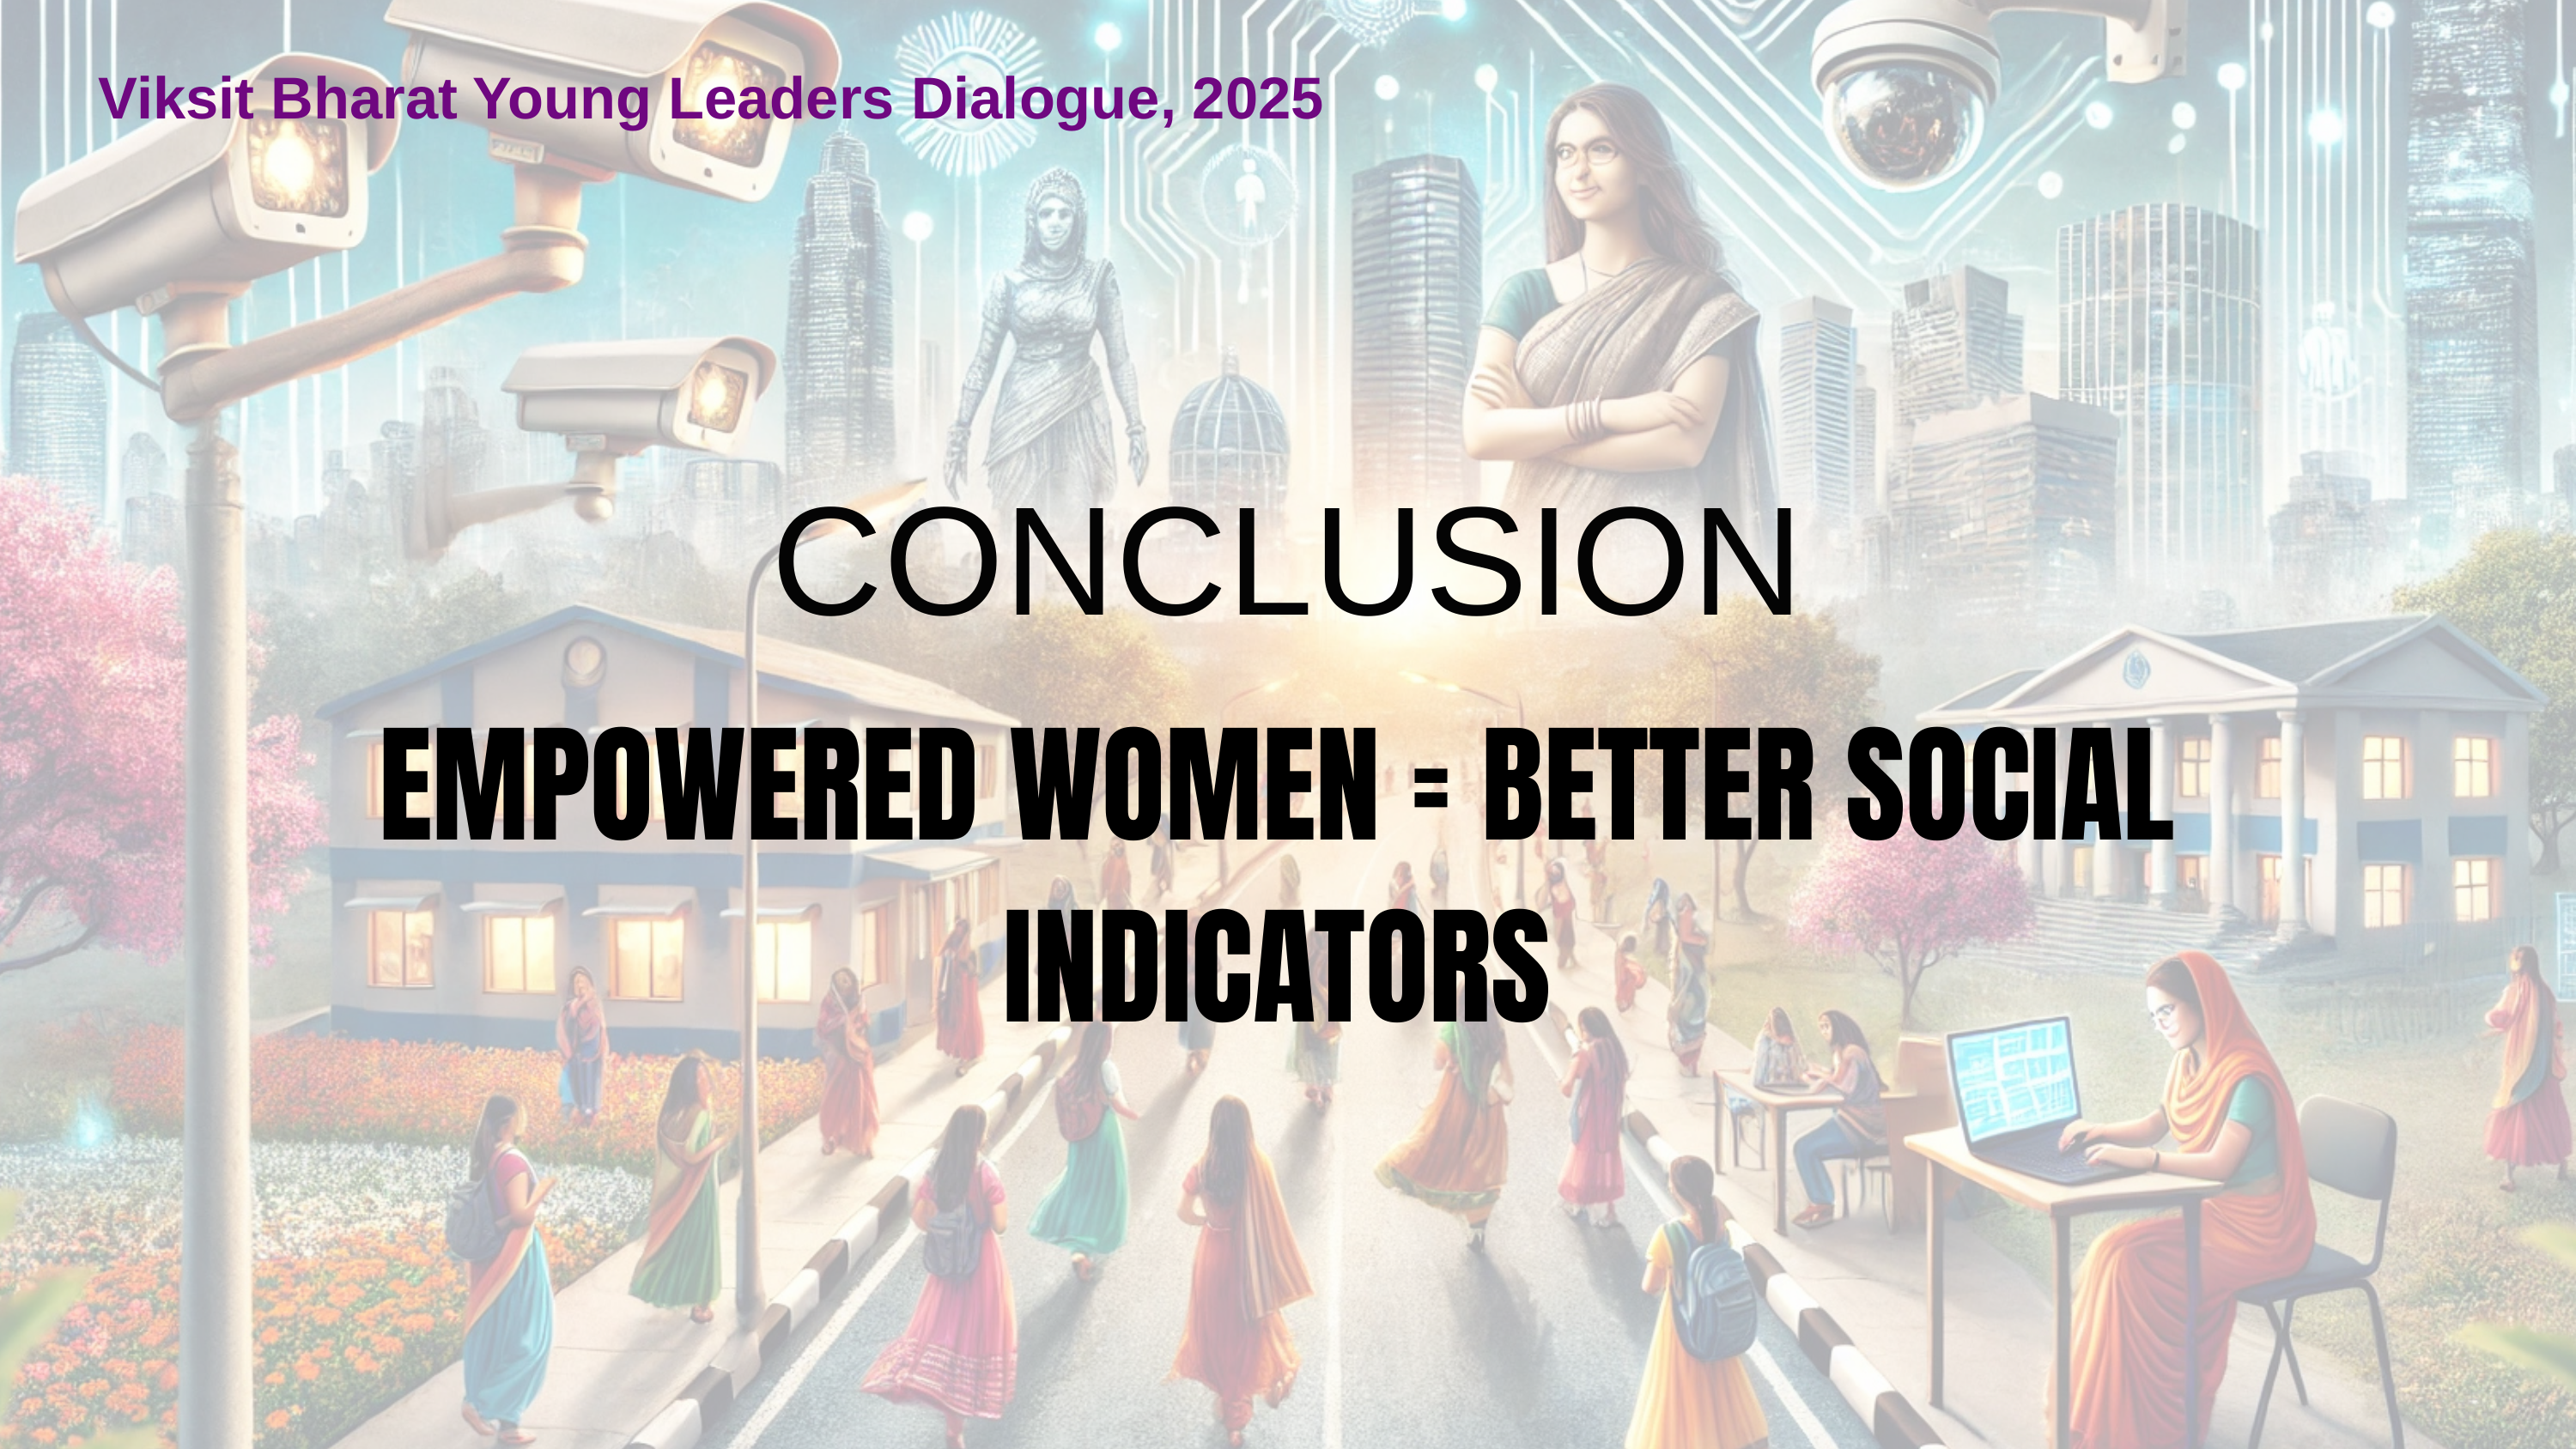

Viksit Bharat Young Leaders Dialogue, 2025
CONCLUSION
EMPOWERED WOMEN = BETTER SOCIAL INDICATORS